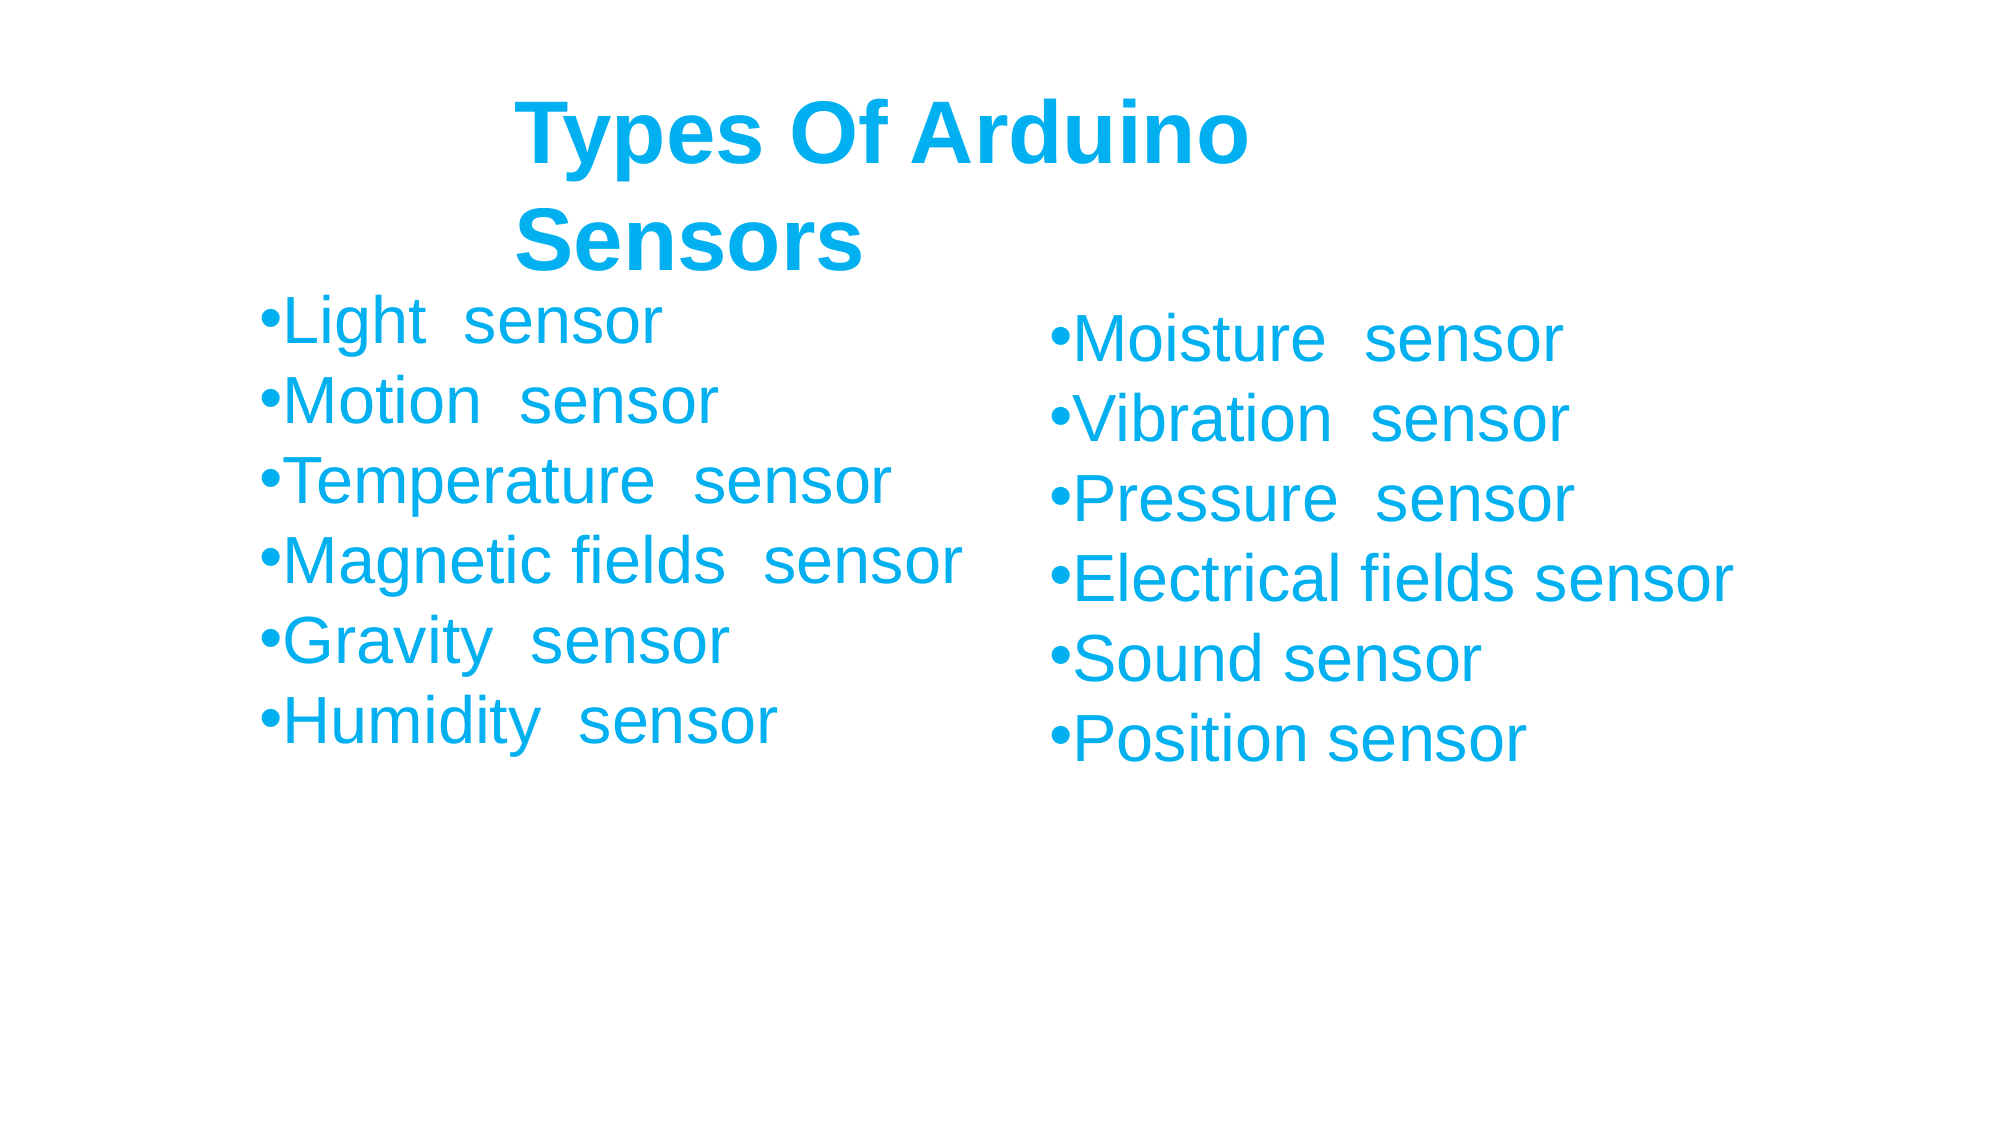

Types Of Arduino Sensors
Light  sensor
Motion  sensor
Temperature  sensor
Magnetic fields  sensor
Gravity  sensor
Humidity  sensor

Moisture  sensor
Vibration  sensor
Pressure  sensor
Electrical fields sensor
Sound sensor
Position sensor